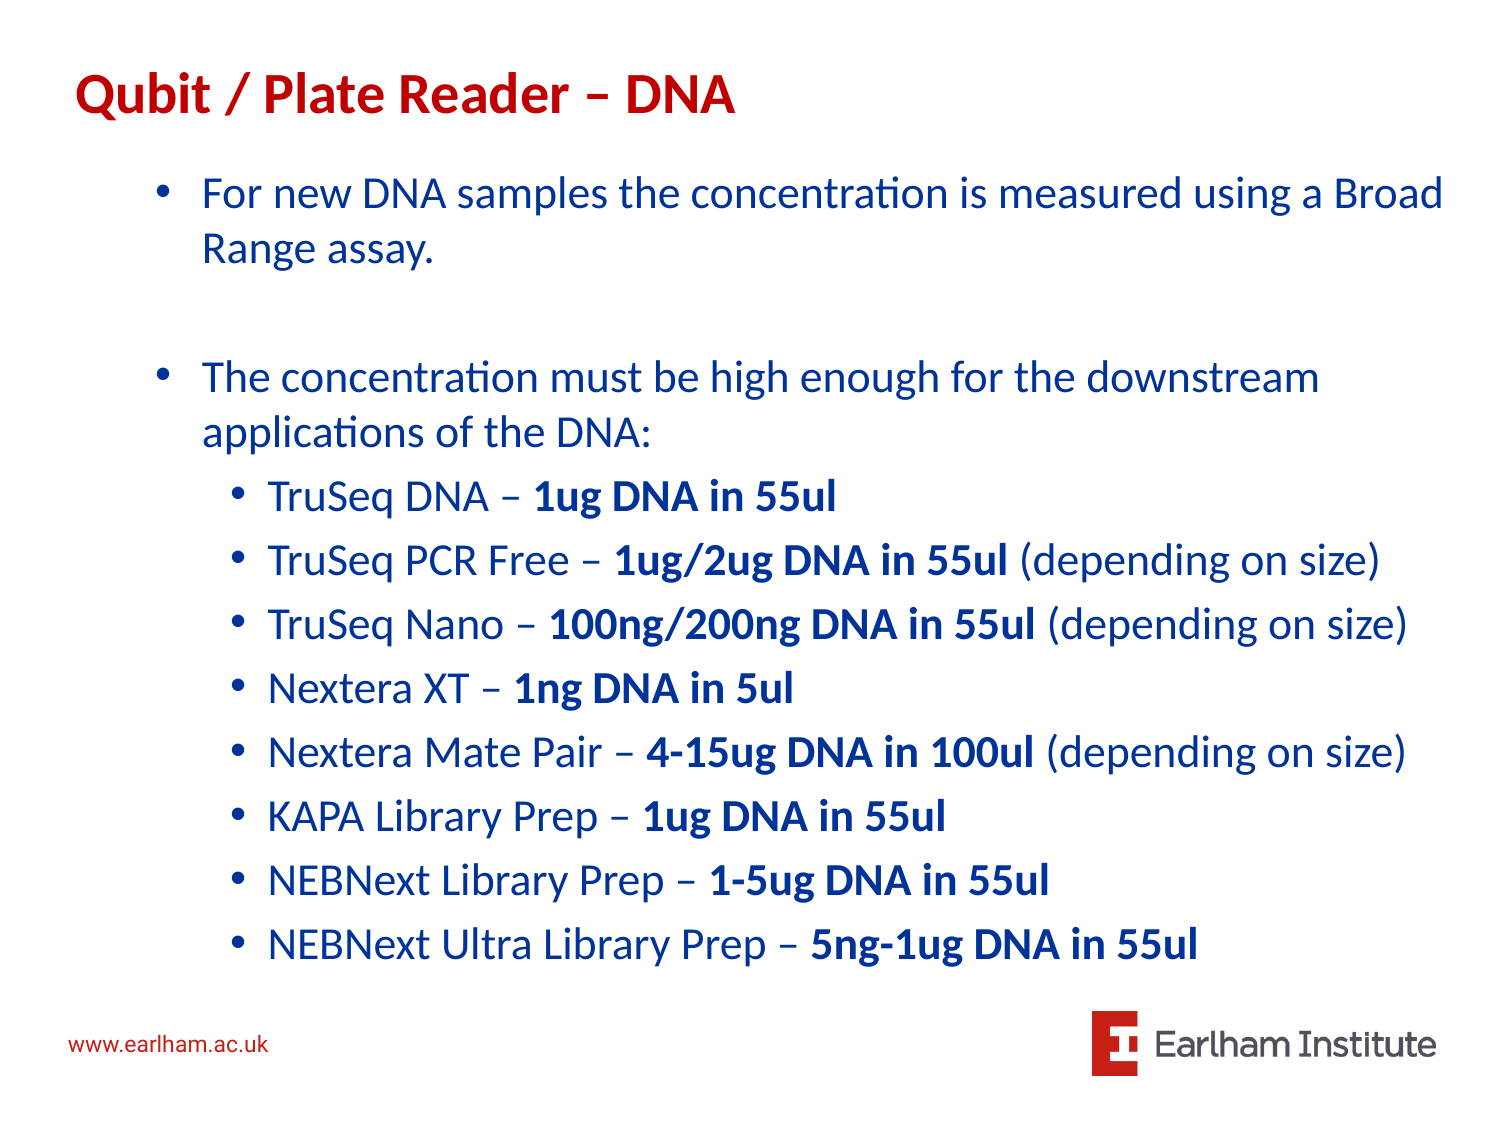

Qubit / Plate Reader – DNA
For new DNA samples the concentration is measured using a Broad Range assay.

The concentration must be high enough for the downstream applications of the DNA:
TruSeq DNA – 1ug DNA in 55ul
TruSeq PCR Free – 1ug/2ug DNA in 55ul (depending on size)
TruSeq Nano – 100ng/200ng DNA in 55ul (depending on size)
Nextera XT – 1ng DNA in 5ul
Nextera Mate Pair – 4-15ug DNA in 100ul (depending on size)
KAPA Library Prep – 1ug DNA in 55ul
NEBNext Library Prep – 1-5ug DNA in 55ul
NEBNext Ultra Library Prep – 5ng-1ug DNA in 55ul